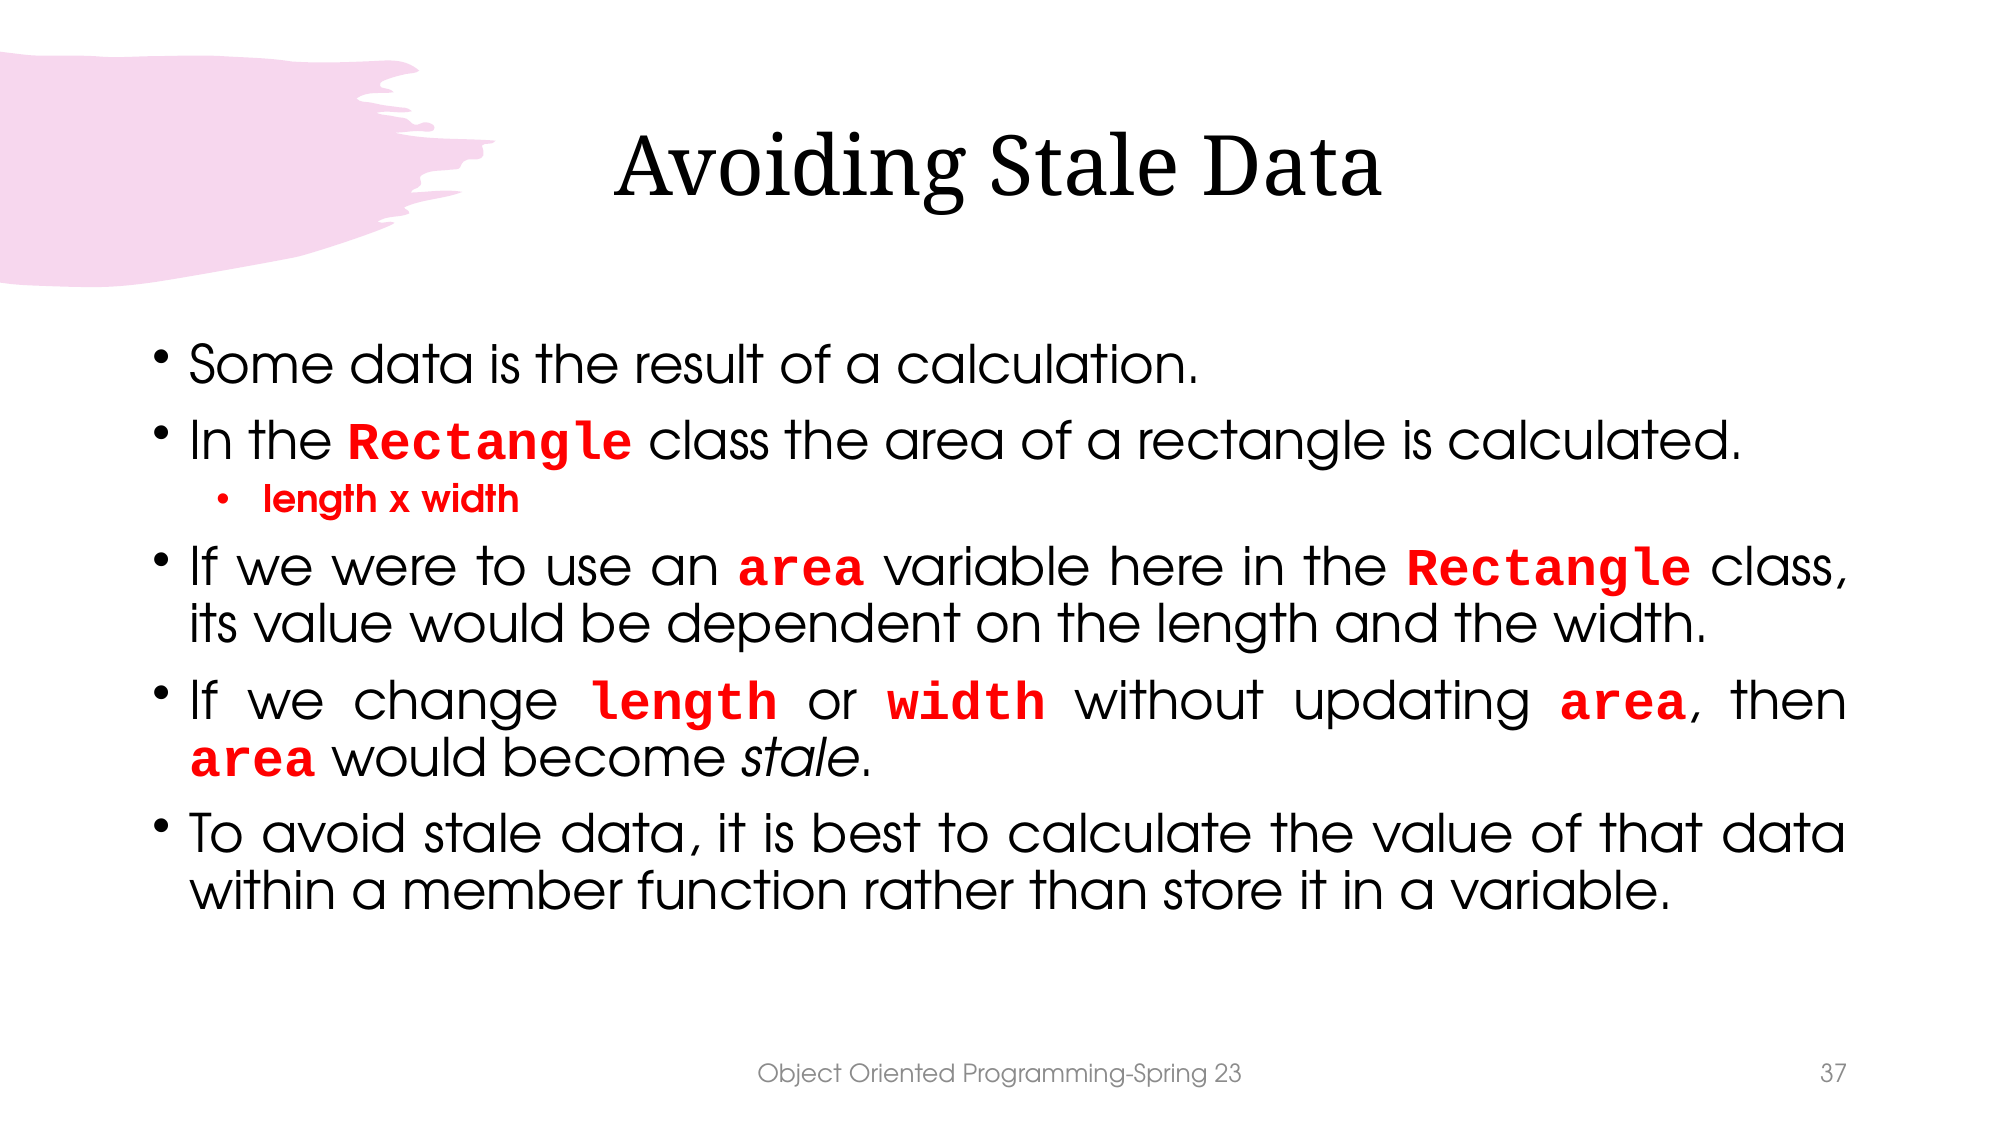

# Avoiding Stale Data
Some data is the result of a calculation.
In the Rectangle class the area of a rectangle is calculated.
length x width
If we were to use an area variable here in the Rectangle class, its value would be dependent on the length and the width.
If we change length or width without updating area, then area would become stale.
To avoid stale data, it is best to calculate the value of that data within a member function rather than store it in a variable.
Object Oriented Programming-Spring 23
37